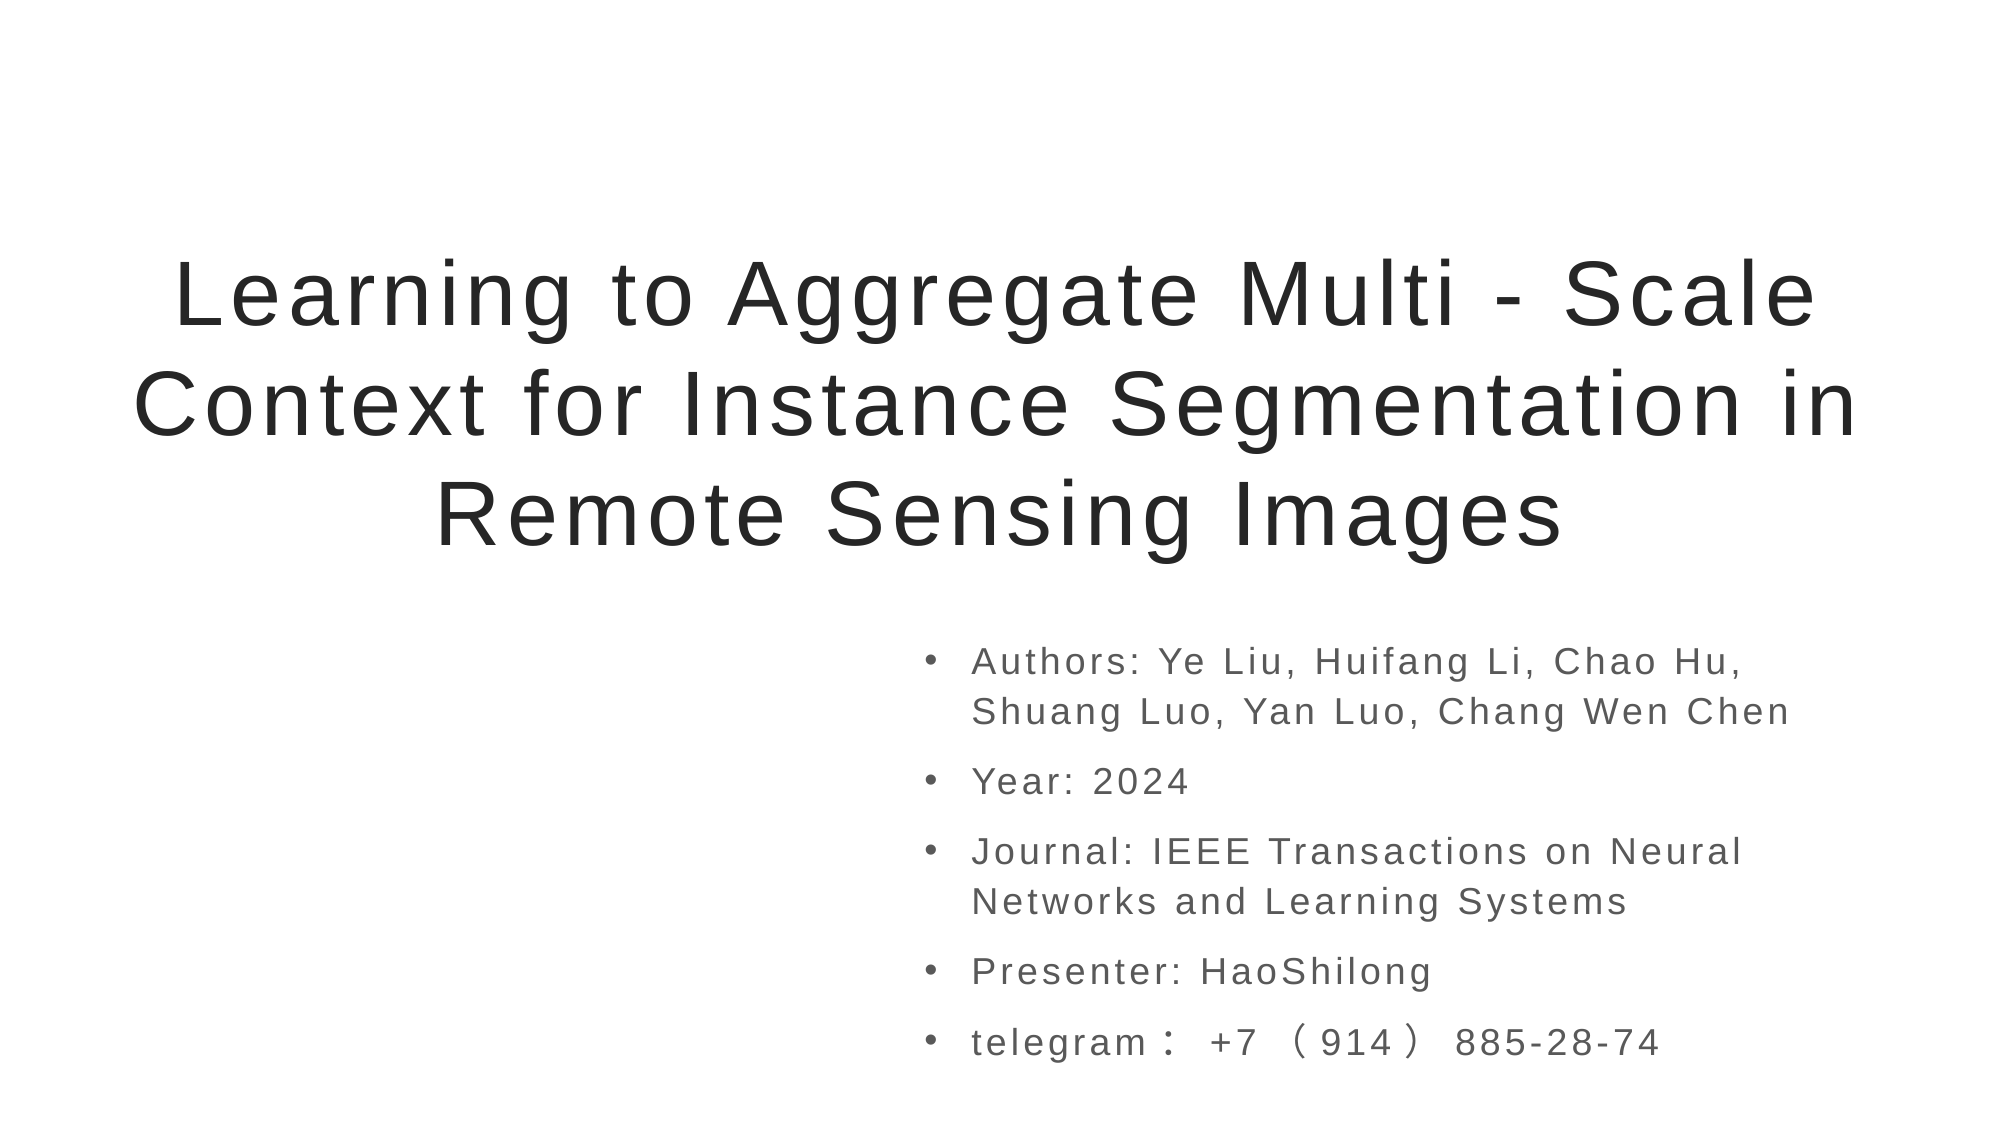

# Learning to Aggregate Multi - Scale Context for Instance Segmentation in Remote Sensing Images
Authors: Ye Liu, Huifang Li, Chao Hu, Shuang Luo, Yan Luo, Chang Wen Chen
Year: 2024
Journal: IEEE Transactions on Neural Networks and Learning Systems
Presenter: HaoShilong
telegram：+7（914）885-28-74